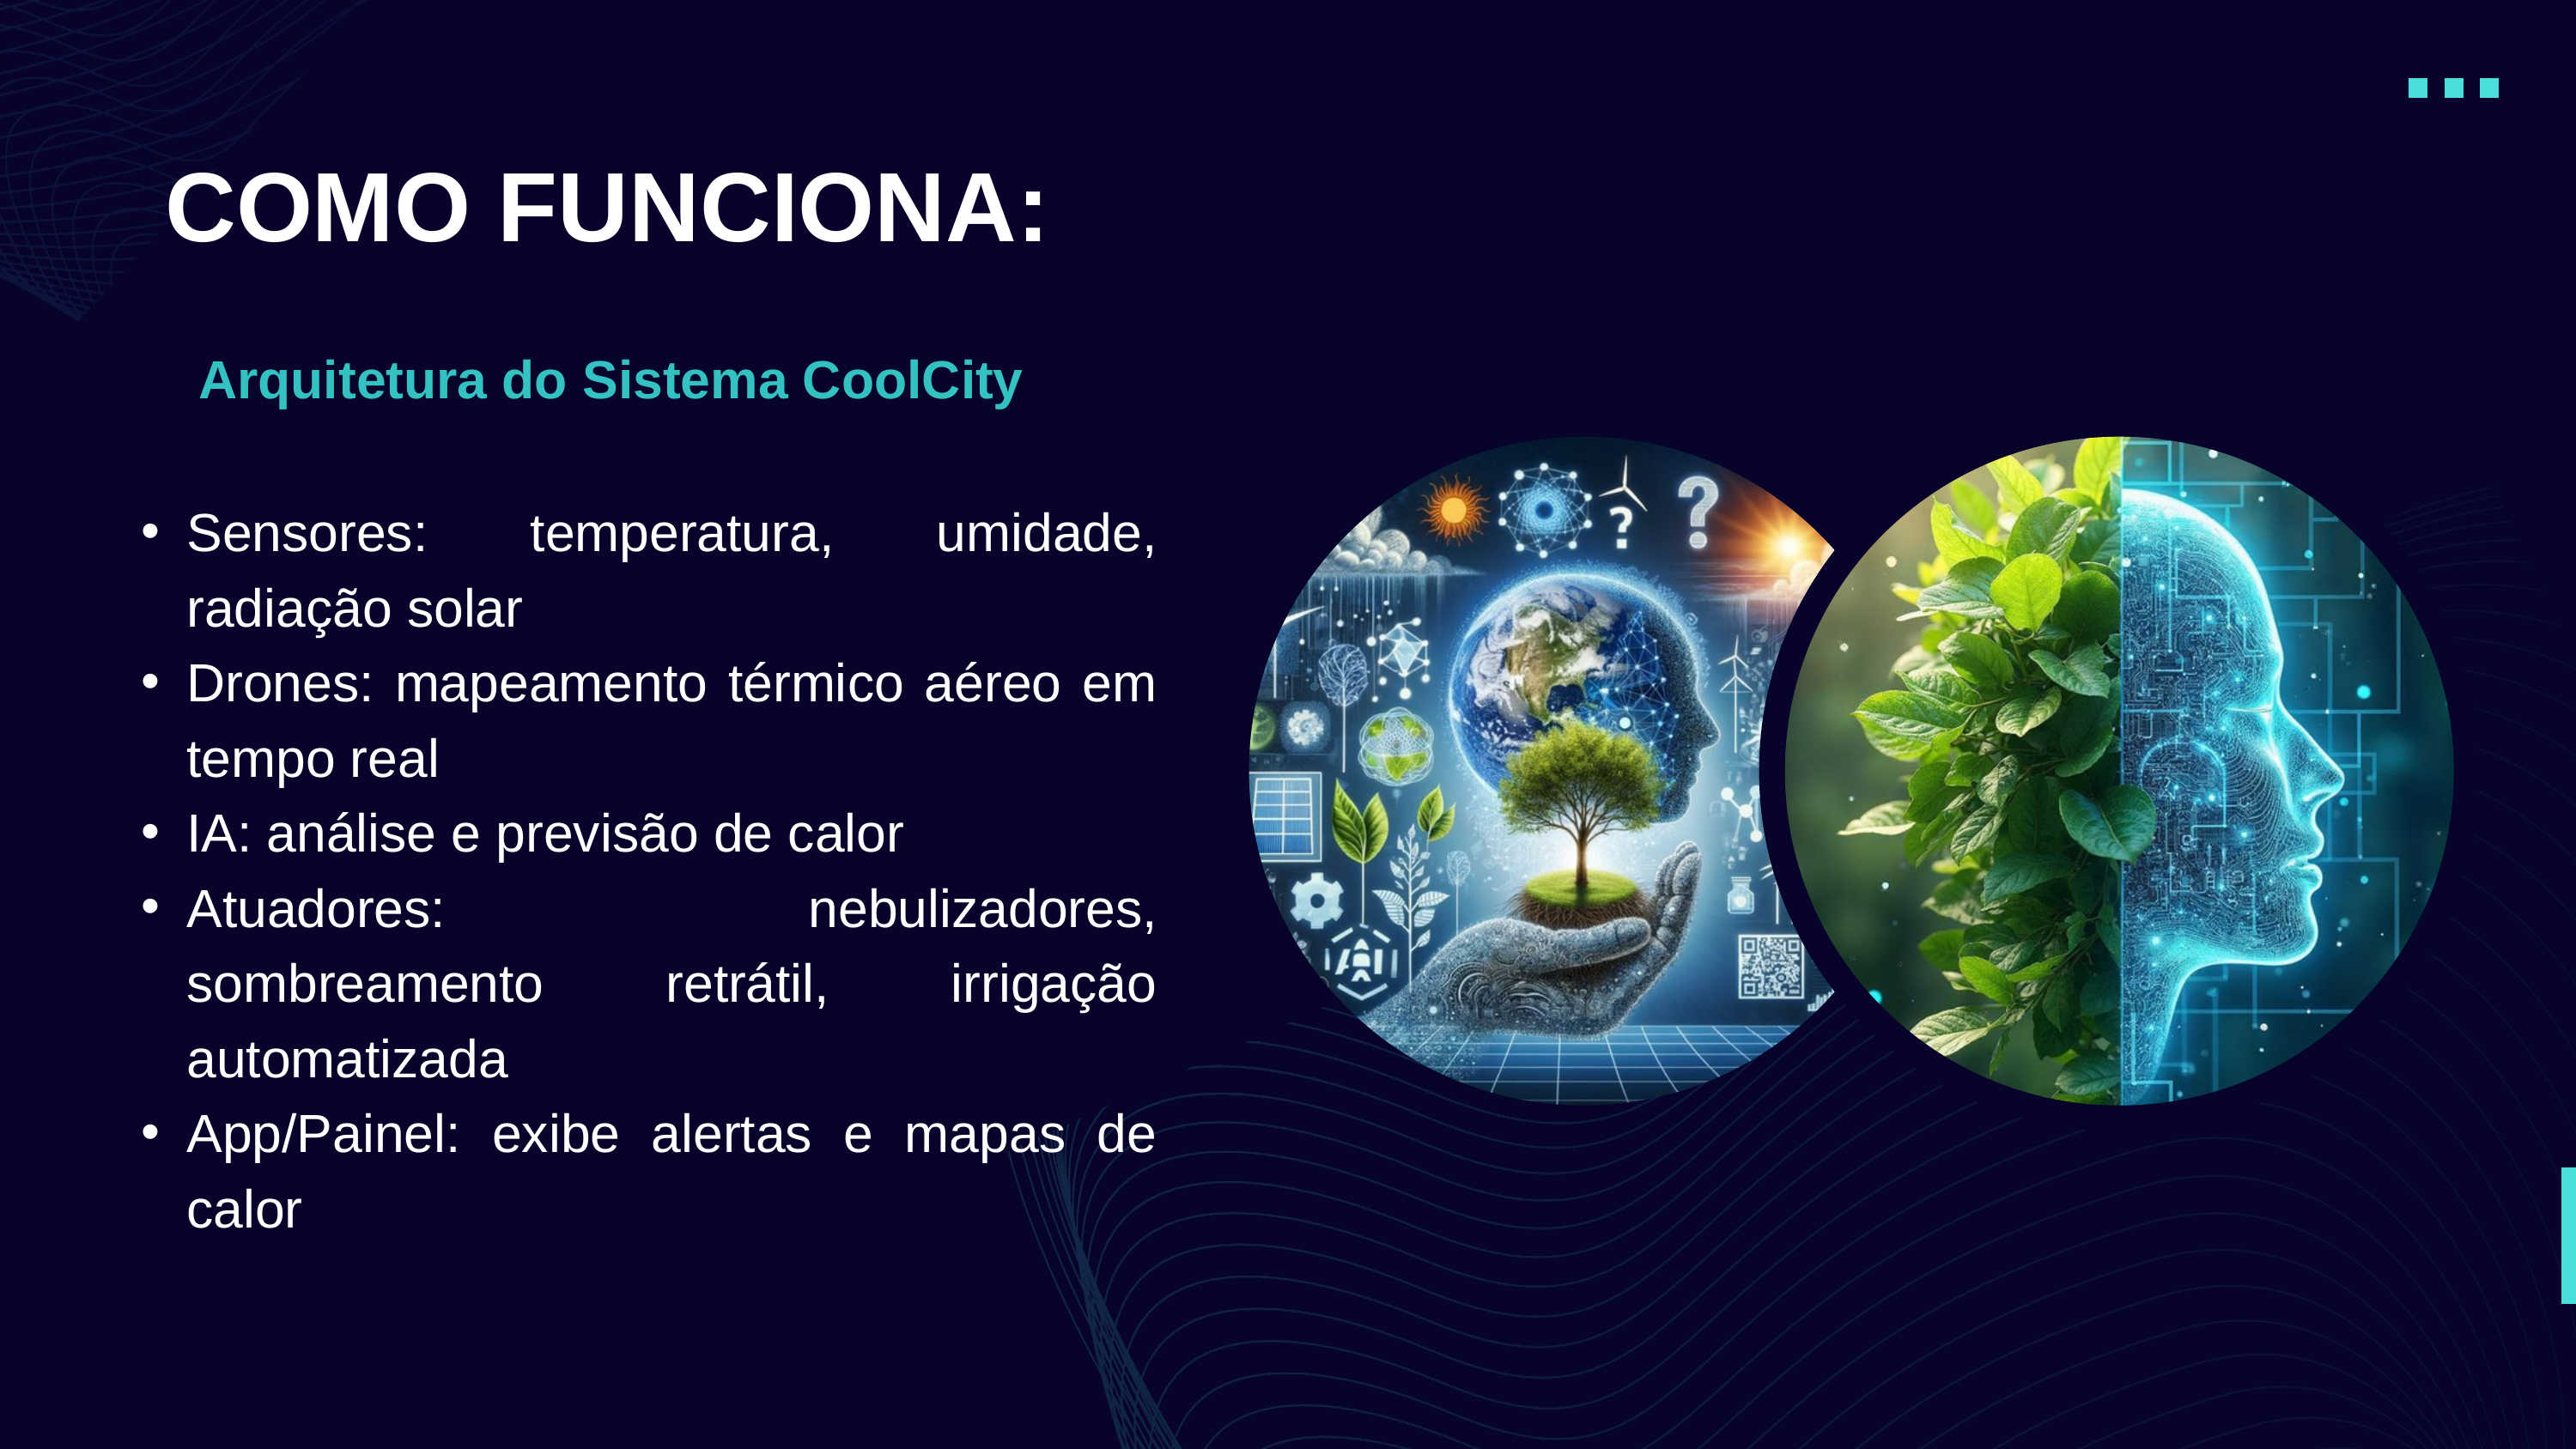

COMO FUNCIONA:
Arquitetura do Sistema CoolCity

Sensores: temperatura, umidade, radiação solar
Drones: mapeamento térmico aéreo em tempo real
IA: análise e previsão de calor
Atuadores: nebulizadores, sombreamento retrátil, irrigação automatizada
App/Painel: exibe alertas e mapas de calor